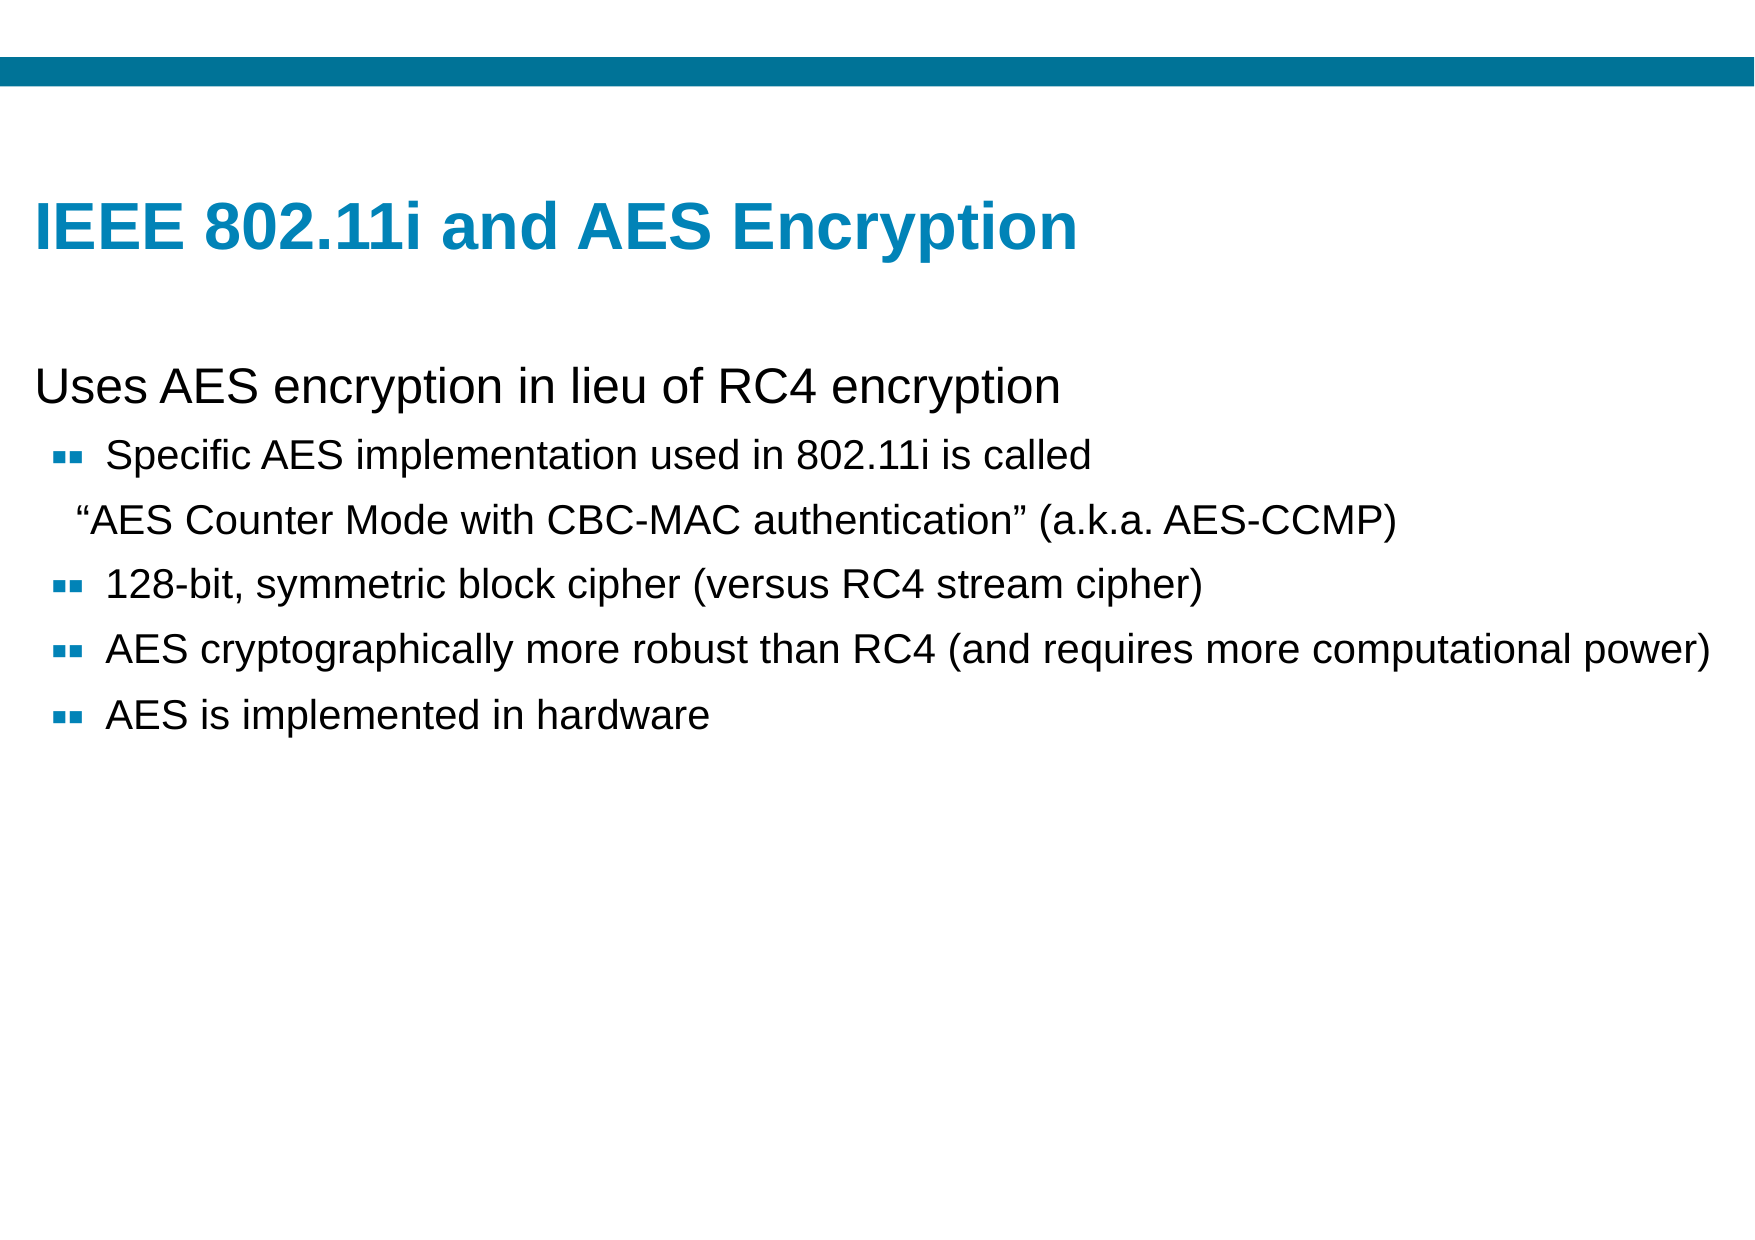

# IEEE 802.11i and AES Encryption
Uses AES encryption in lieu of RC4 encryption
▪▪  Specific AES implementation used in 802.11i is called
“AES Counter Mode with CBC-MAC authentication” (a.k.a. AES-CCMP)
▪▪  128-bit, symmetric block cipher (versus RC4 stream cipher)
▪▪  AES cryptographically more robust than RC4 (and requires more computational power)
▪▪  AES is implemented in hardware